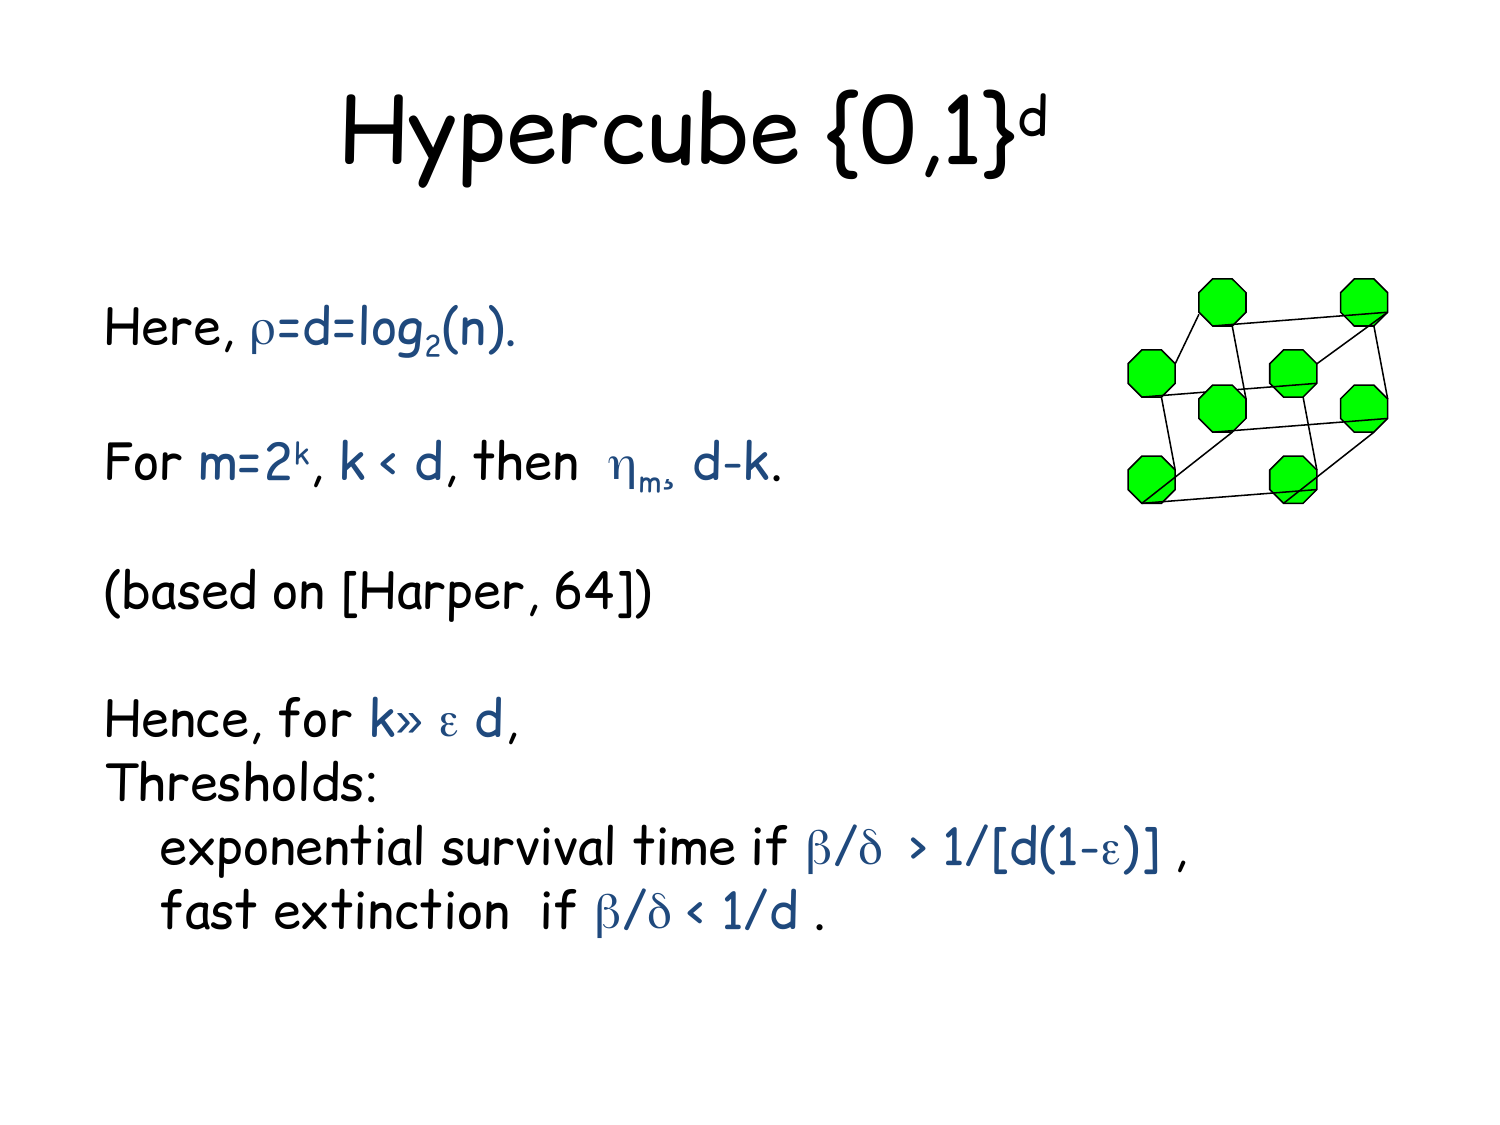

# Hypercube {0,1}d

Here, ρ=d=log2(n).

For m=2k, k < d, then  ηm¸ d-k.

(based on [Harper, 64])

Hence, for k» ε d,
Thresholds:
	exponential survival time if β/δ > 1/[d(1-ε)] ,
	fast extinction  if β/δ < 1/d .